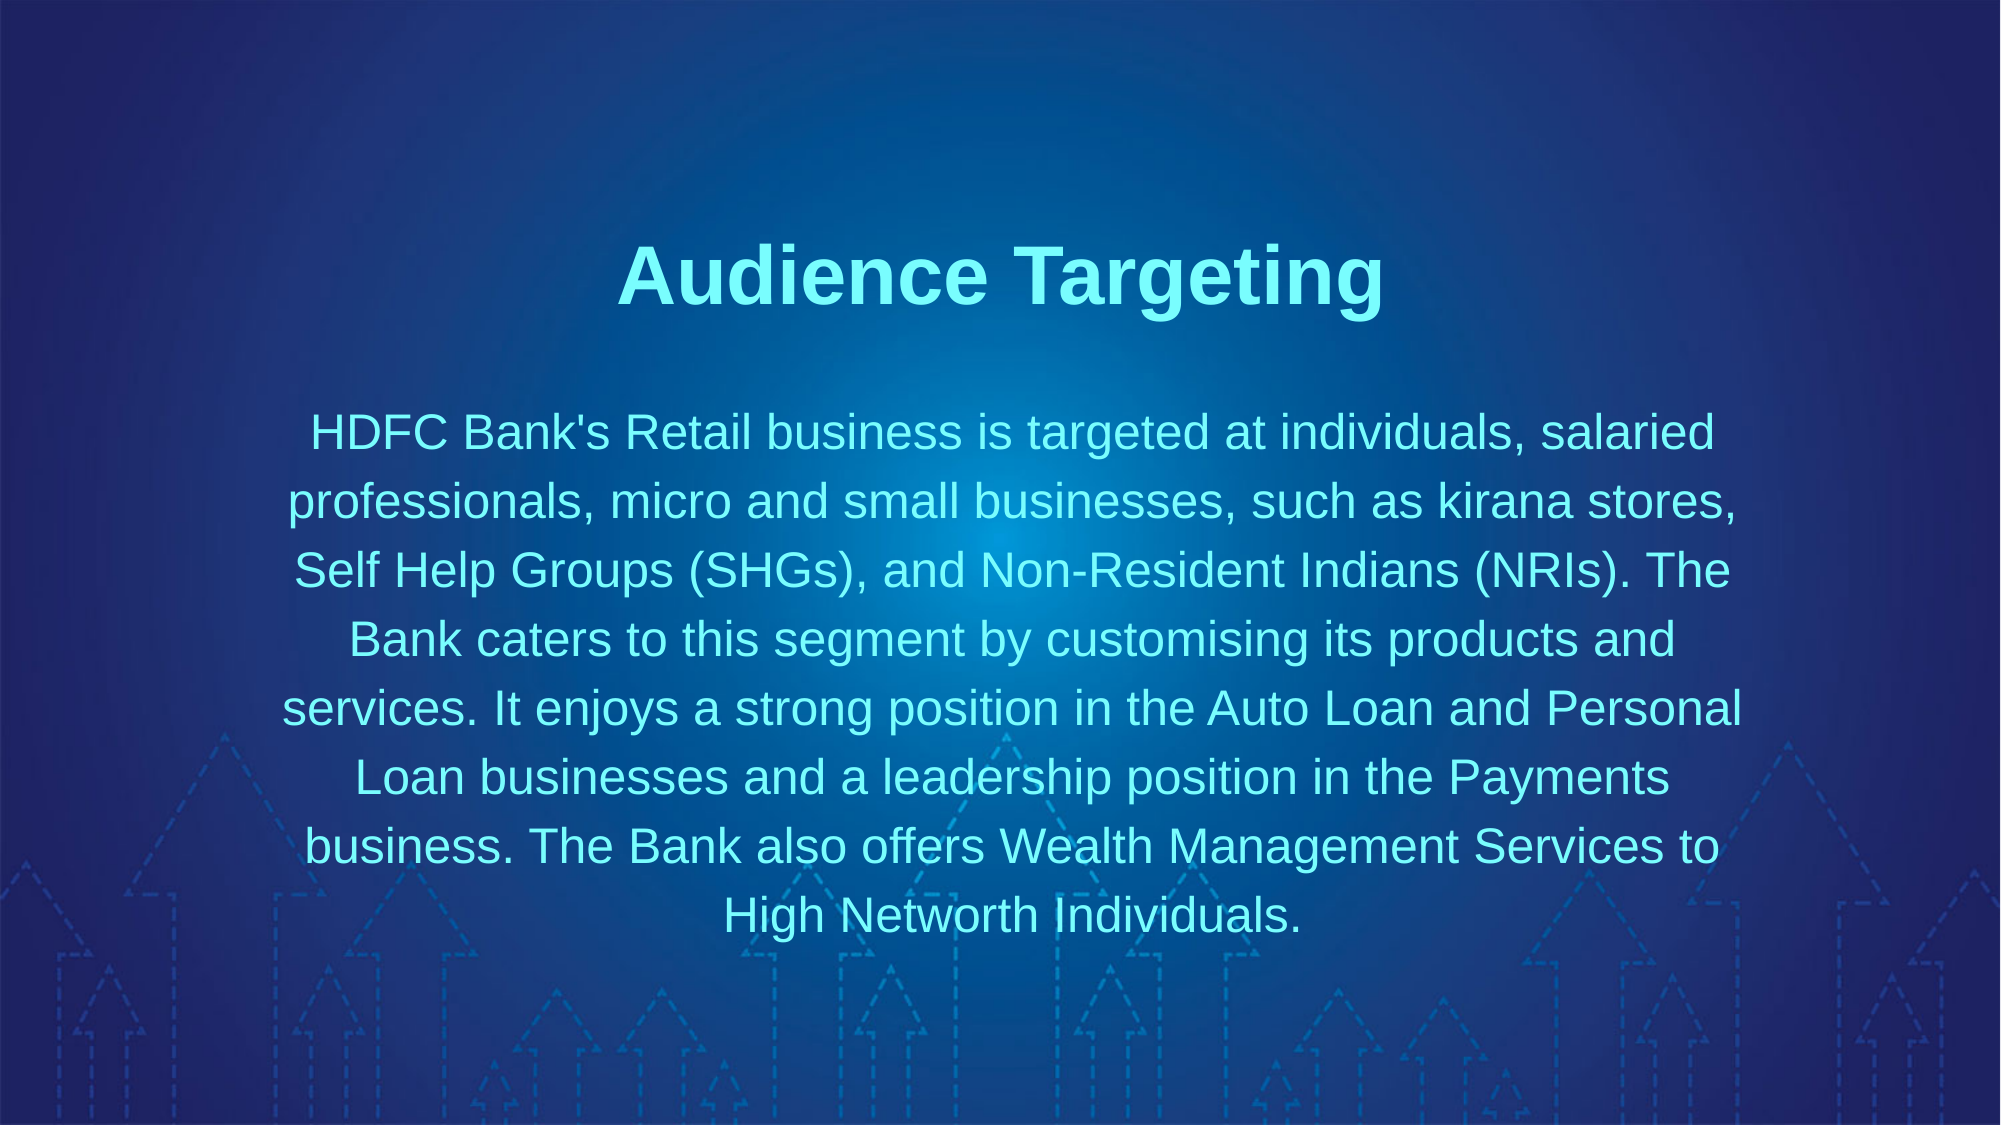

Audience Targeting

HDFC Bank's Retail business is targeted at individuals, salaried professionals, micro and small businesses, such as kirana stores, Self Help Groups (SHGs), and Non-Resident Indians (NRIs). The Bank caters to this segment by customising its products and services. It enjoys a strong position in the Auto Loan and Personal Loan businesses and a leadership position in the Payments business. The Bank also offers Wealth Management Services to High Networth Individuals.